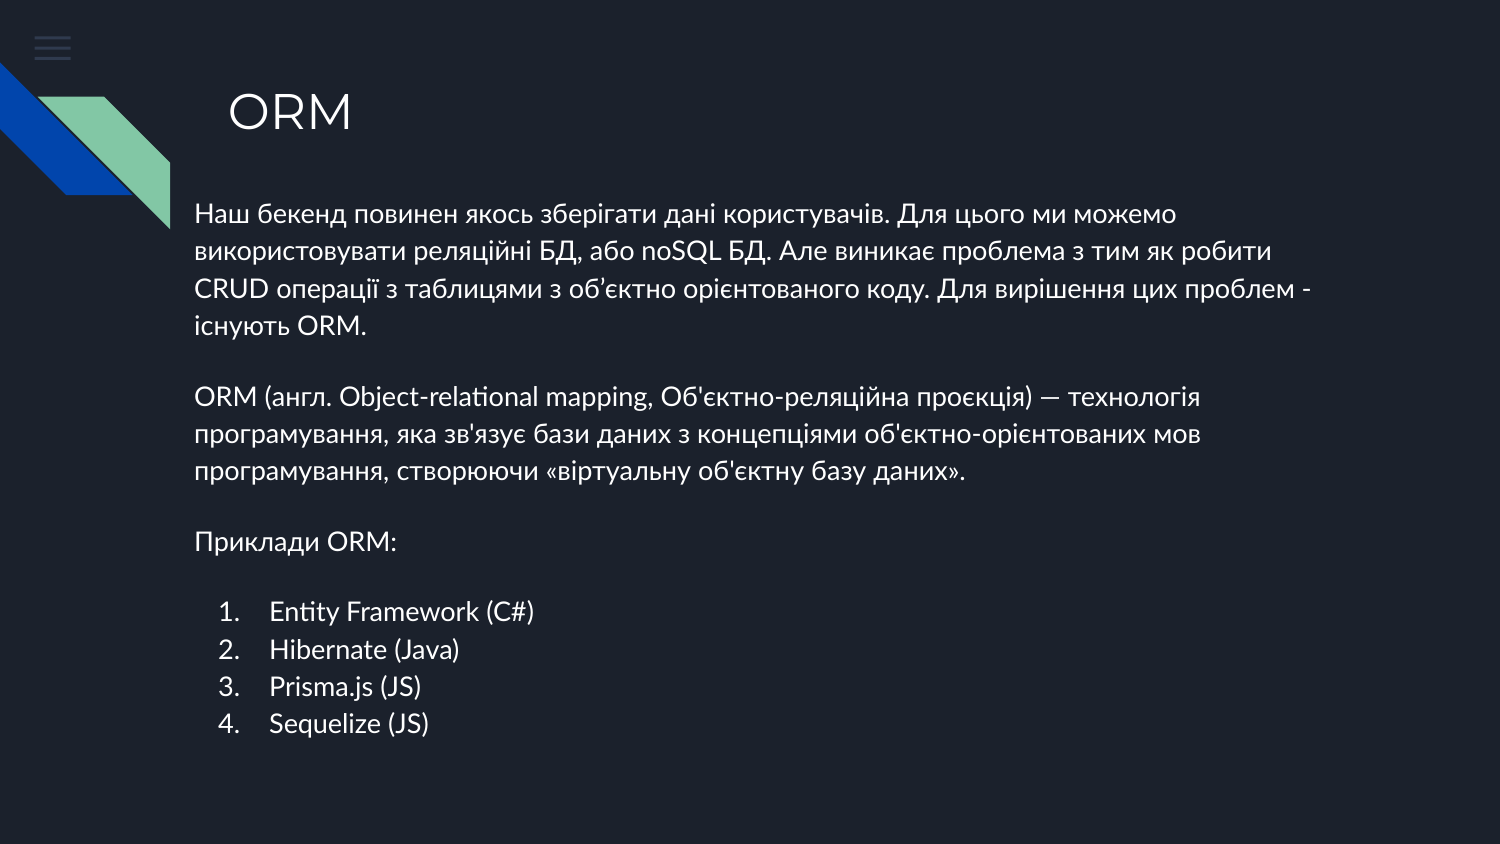

# ORM
Наш бекенд повинен якось зберігати дані користувачів. Для цього ми можемо використовувати реляційні БД, або noSQL БД. Але виникає проблема з тим як робити CRUD операції з таблицями з об’єктно орієнтованого коду. Для вирішення цих проблем - існують ORM.
ORM (англ. Object-relational mapping, Об'єктно-реляційна проєкція) — технологія програмування, яка зв'язує бази даних з концепціями об'єктно-орієнтованих мов програмування, створюючи «віртуальну об'єктну базу даних».
Приклади ORM:
Entity Framework (C#)
Hibernate (Java)
Prisma.js (JS)
Sequelize (JS)